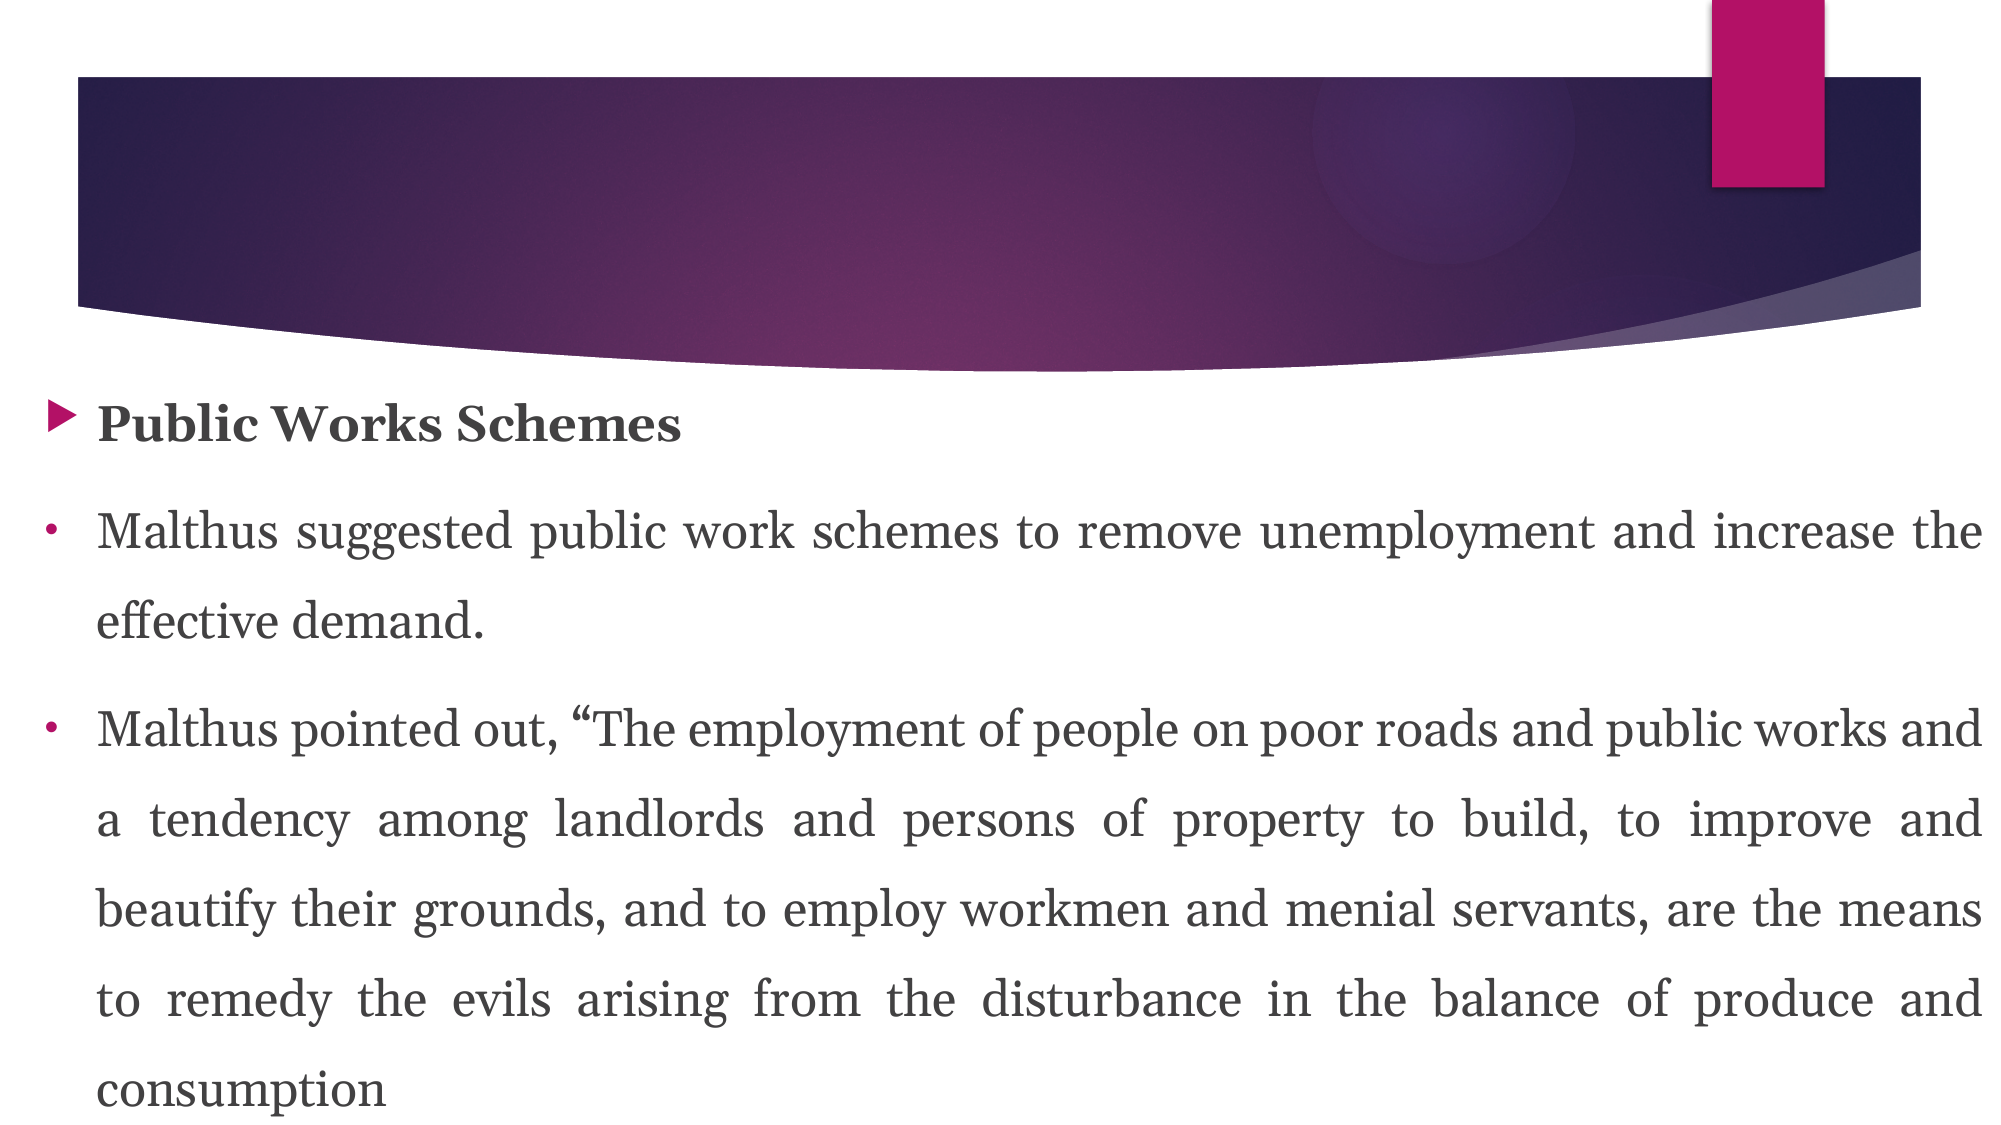

#
Public Works Schemes
Malthus suggested public work schemes to remove unemployment and increase the effective demand.
Malthus pointed out, “The employment of people on poor roads and public works and a tendency among landlords and persons of property to build, to improve and beautify their grounds, and to employ workmen and menial servants, are the means to remedy the evils arising from the disturbance in the balance of produce and consumption